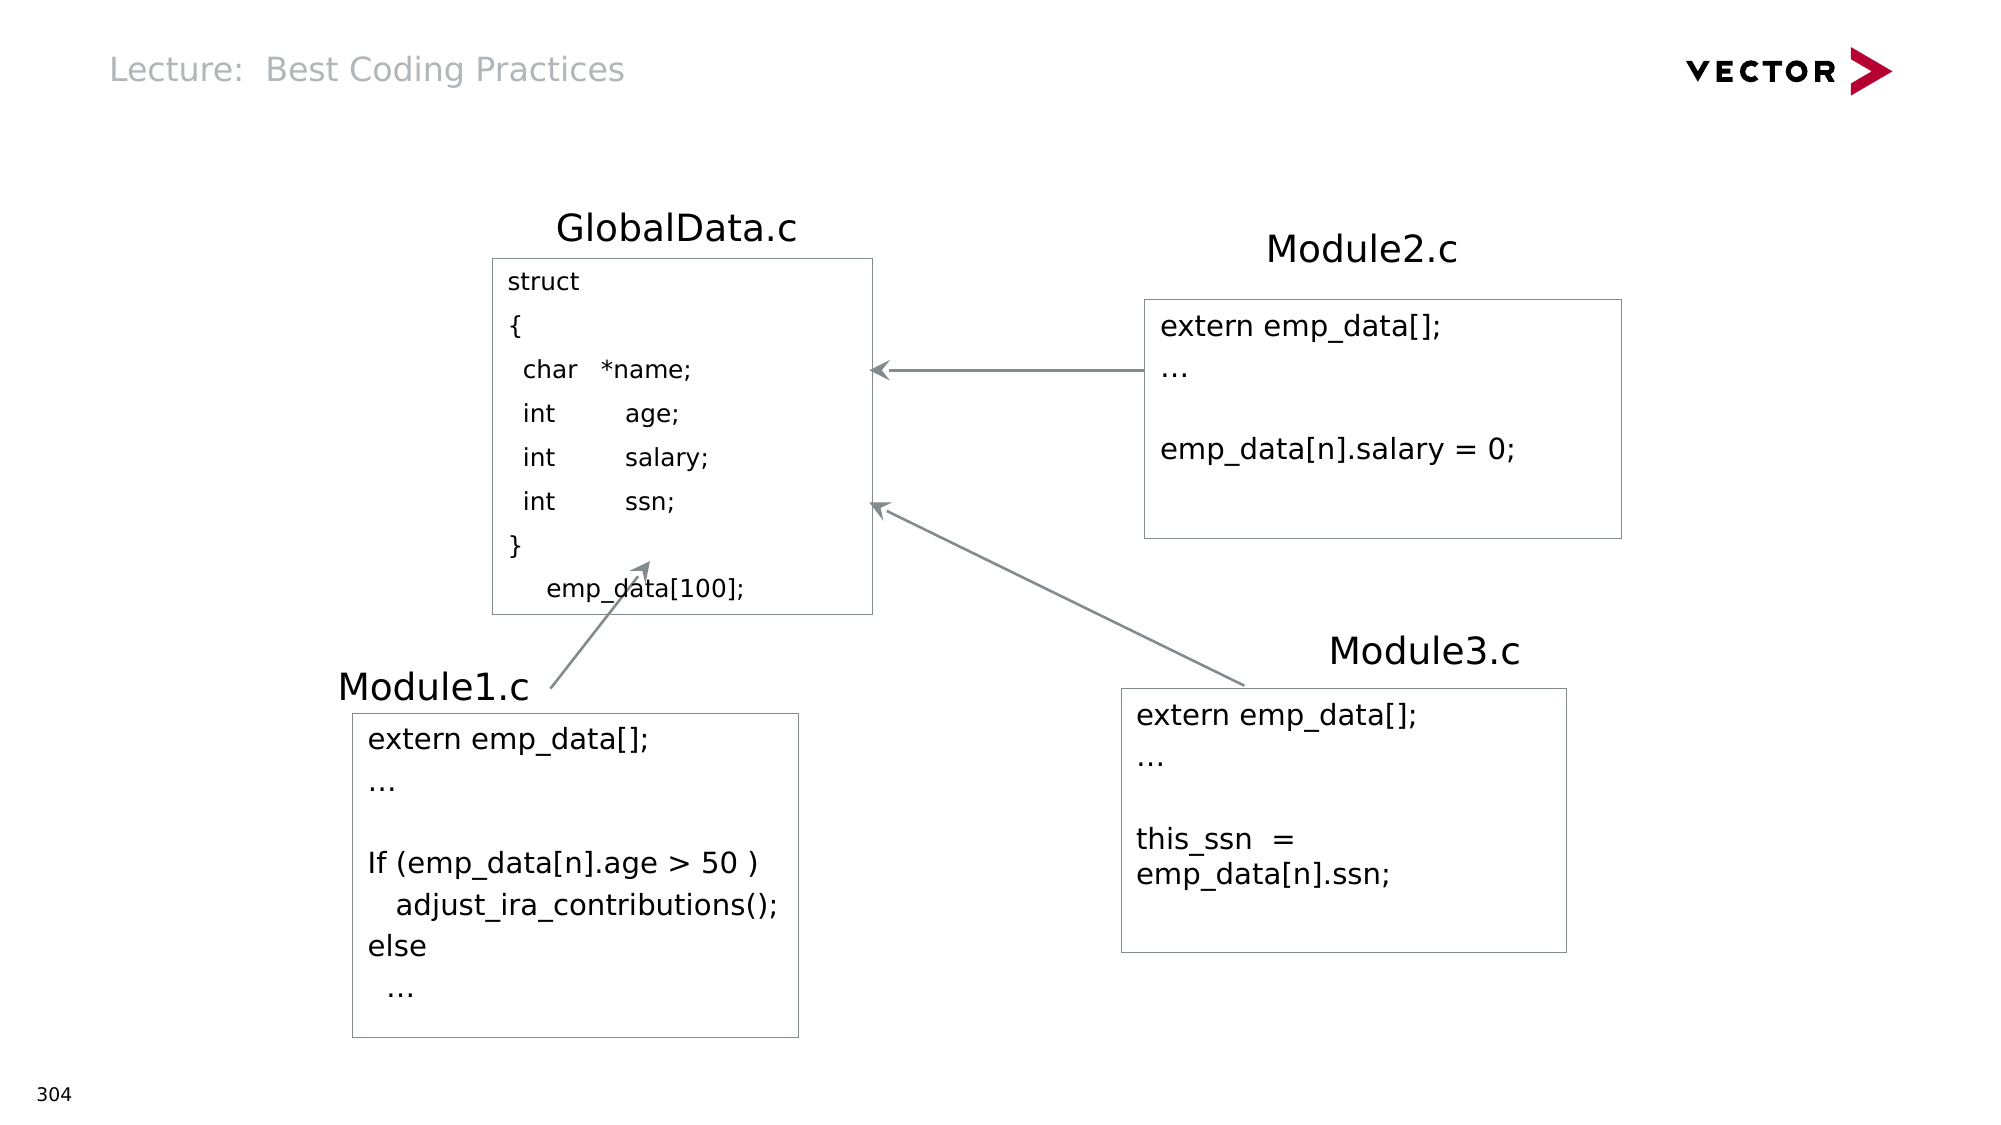

# Lecture:  Best Coding Practices

GlobalData.c
Module2.c
struct
{
  char   *name;
  int         age;
  int         salary;
  int         ssn;
}
     emp_data[100];

extern emp_data[];
…

emp_data[n].salary = 0;

Module3.c
Module1.c
extern emp_data[];
…

this_ssn  = emp_data[n].ssn;

extern emp_data[];
…

If (emp_data[n].age > 50 )
   adjust_ira_contributions();
else
  …